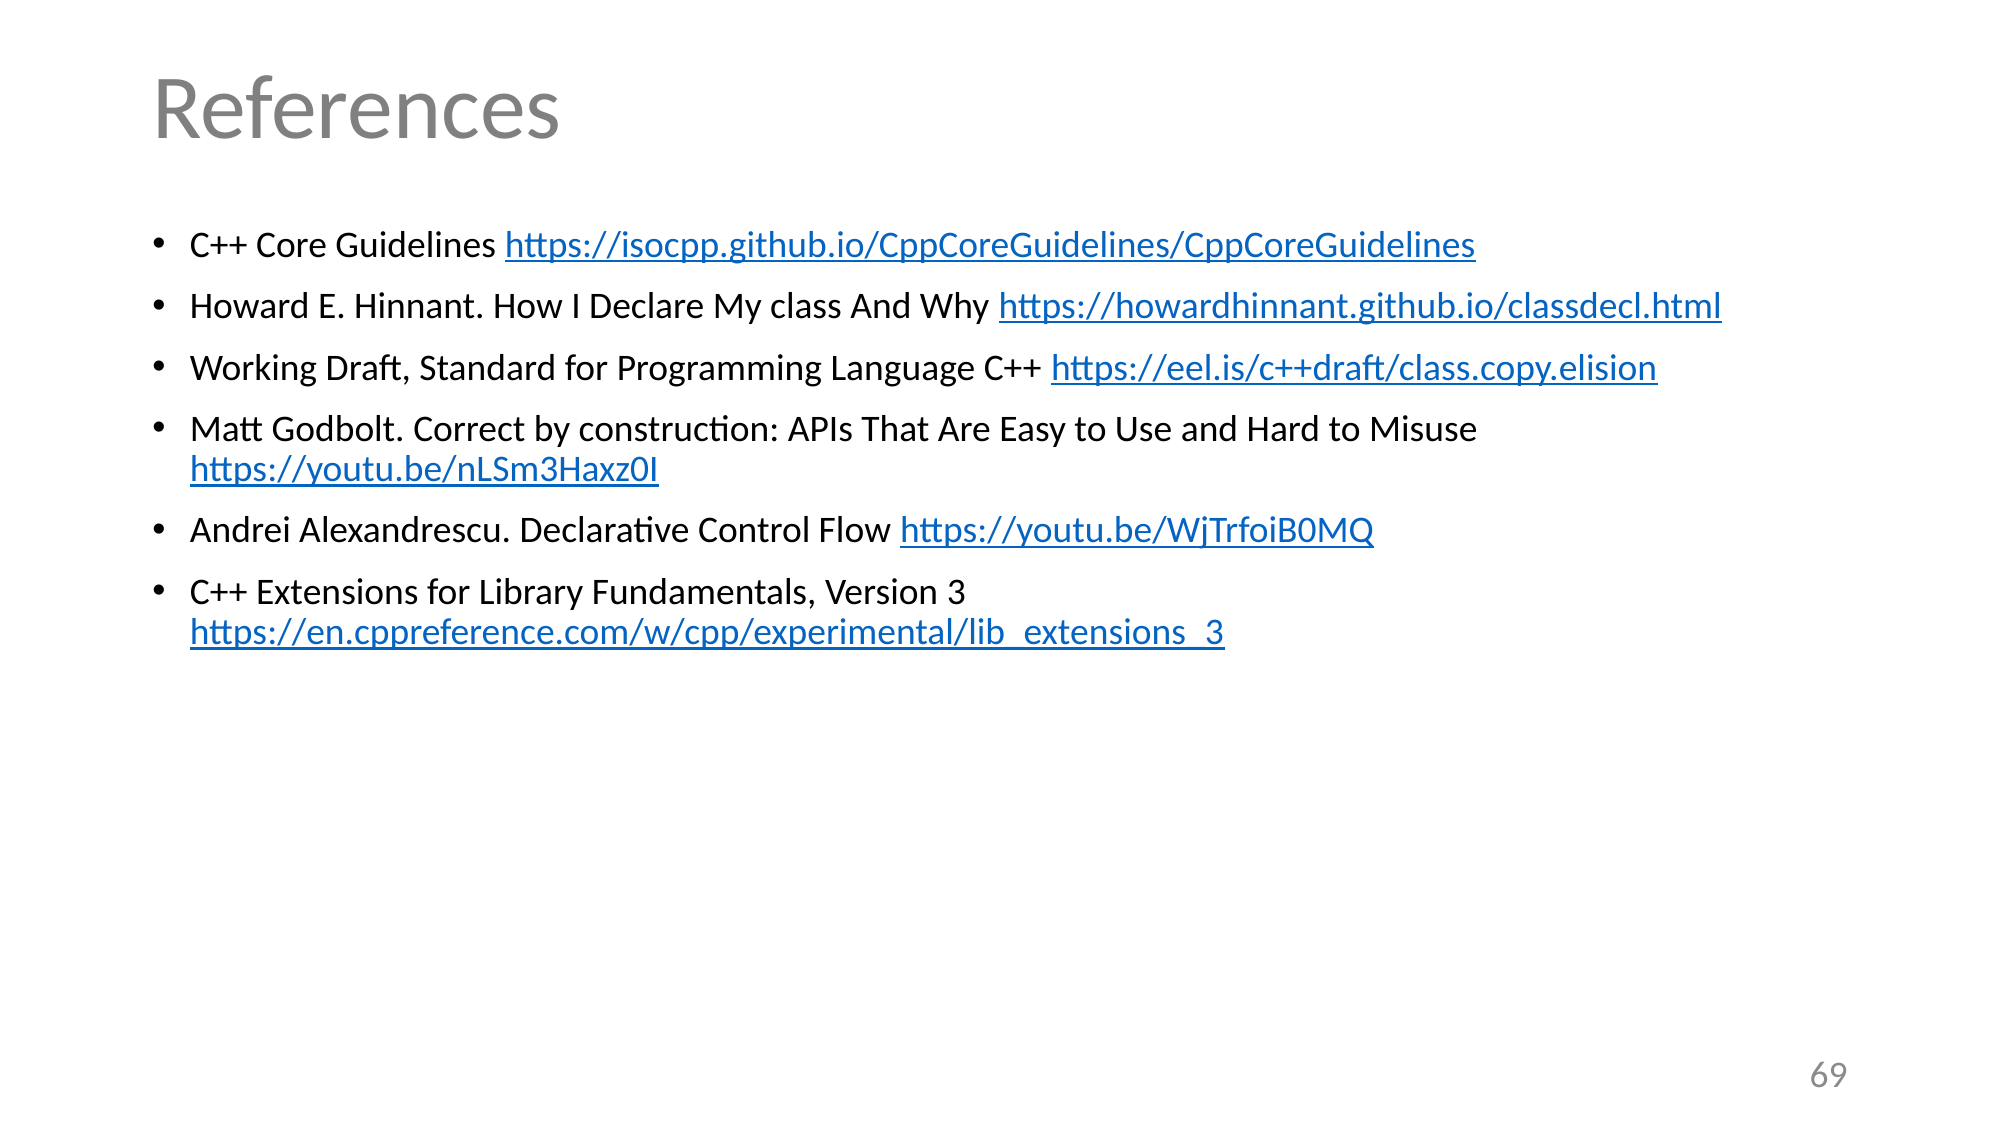

# References
C++ Core Guidelines https://isocpp.github.io/CppCoreGuidelines/CppCoreGuidelines
Howard E. Hinnant. How I Declare My class And Why https://howardhinnant.github.io/classdecl.html
Working Draft, Standard for Programming Language C++ https://eel.is/c++draft/class.copy.elision
Matt Godbolt. Correct by construction: APIs That Are Easy to Use and Hard to Misuse
https://youtu.be/nLSm3Haxz0I
Andrei Alexandrescu. Declarative Control Flow https://youtu.be/WjTrfoiB0MQ
C++ Extensions for Library Fundamentals, Version 3
https://en.cppreference.com/w/cpp/experimental/lib_extensions_3

69